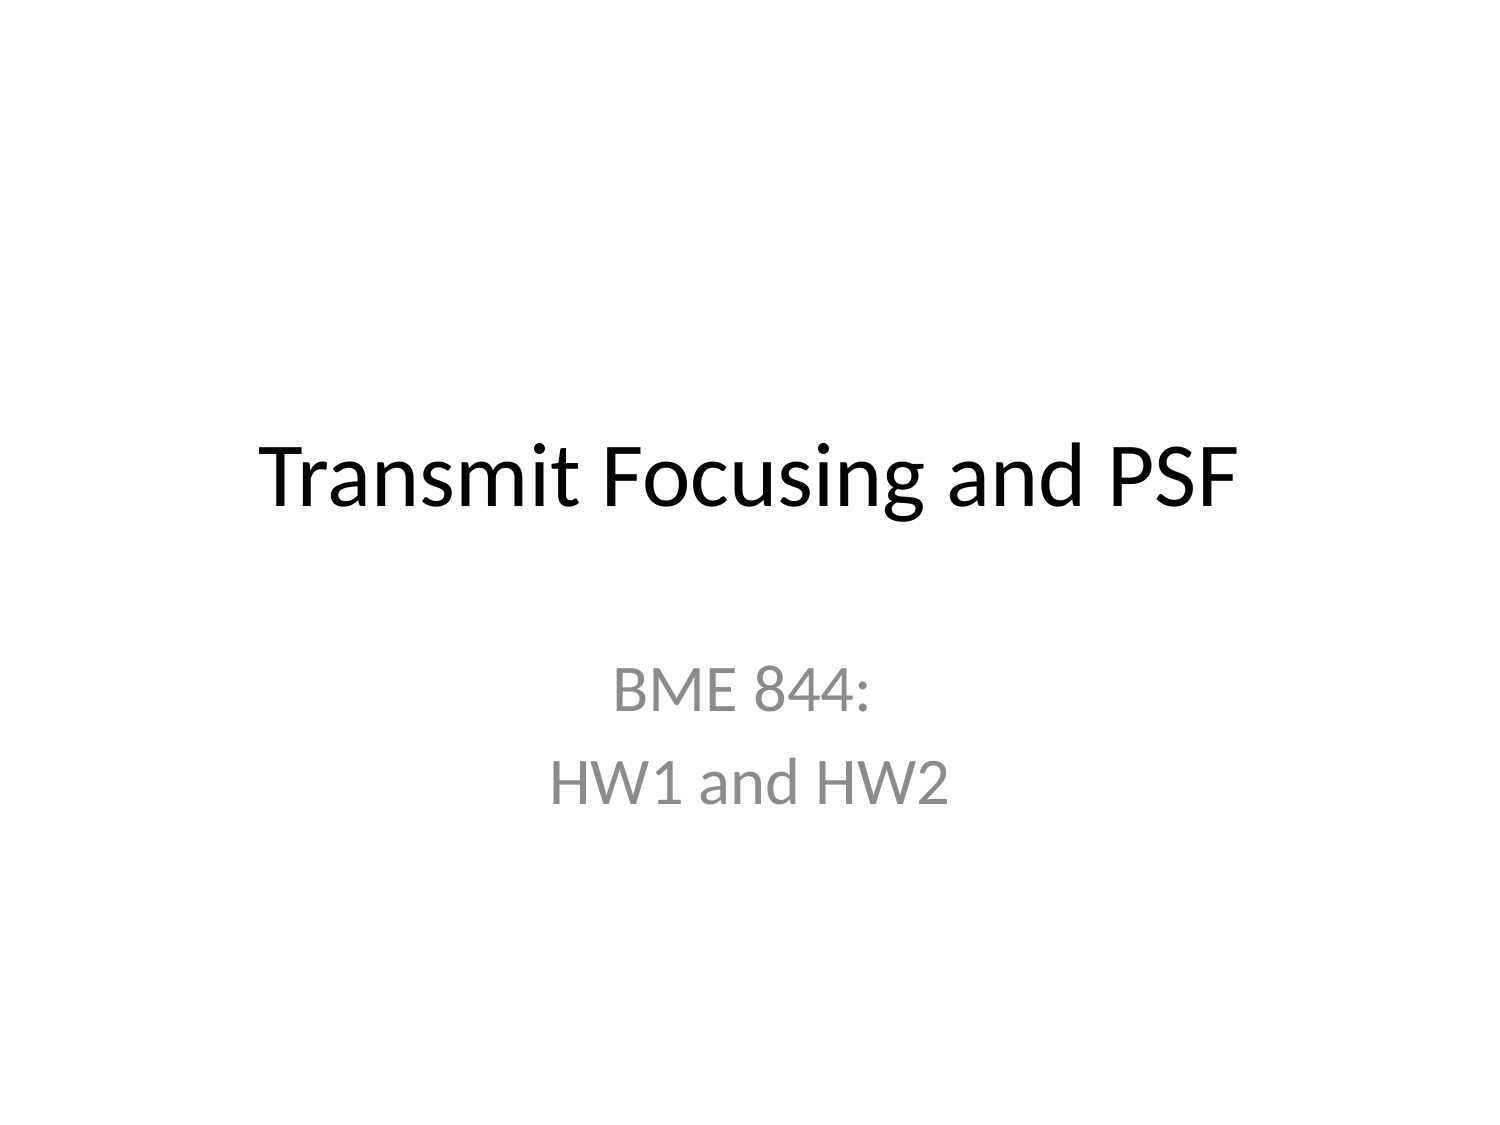

# Transmit Focusing and PSF
BME 844:
HW1 and HW2